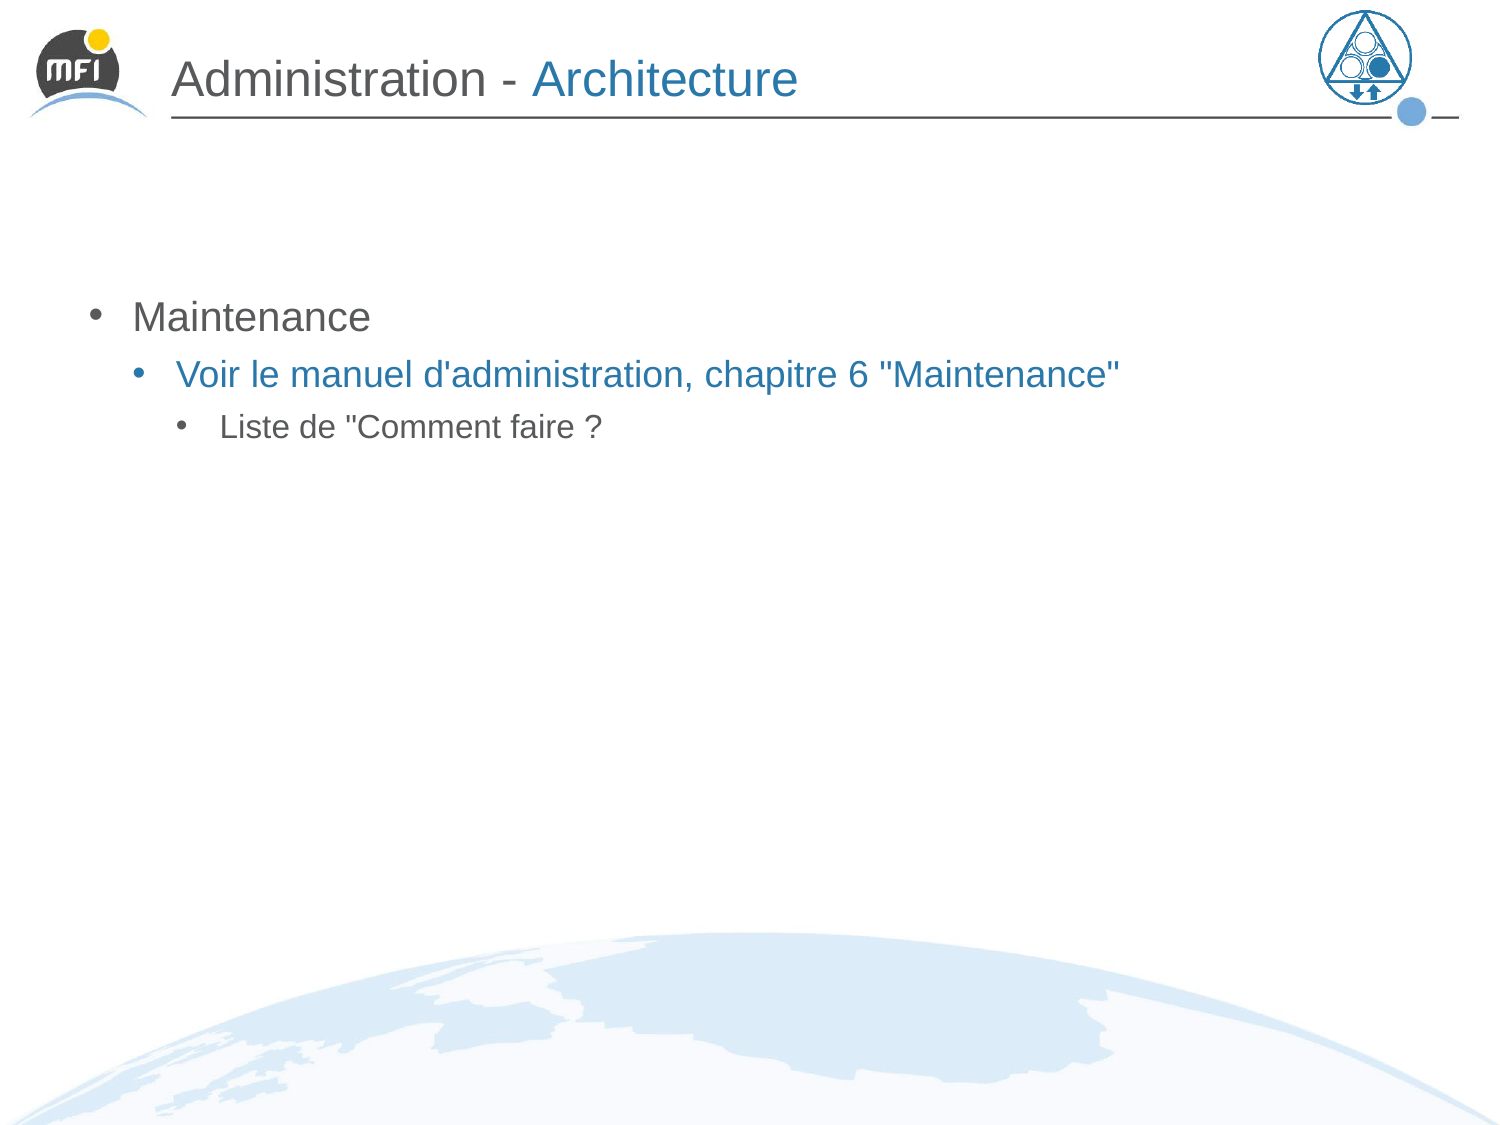

# Administration - Architecture

Maintenance
Voir le manuel d'administration, chapitre 6 "Maintenance"
Liste de "Comment faire ?